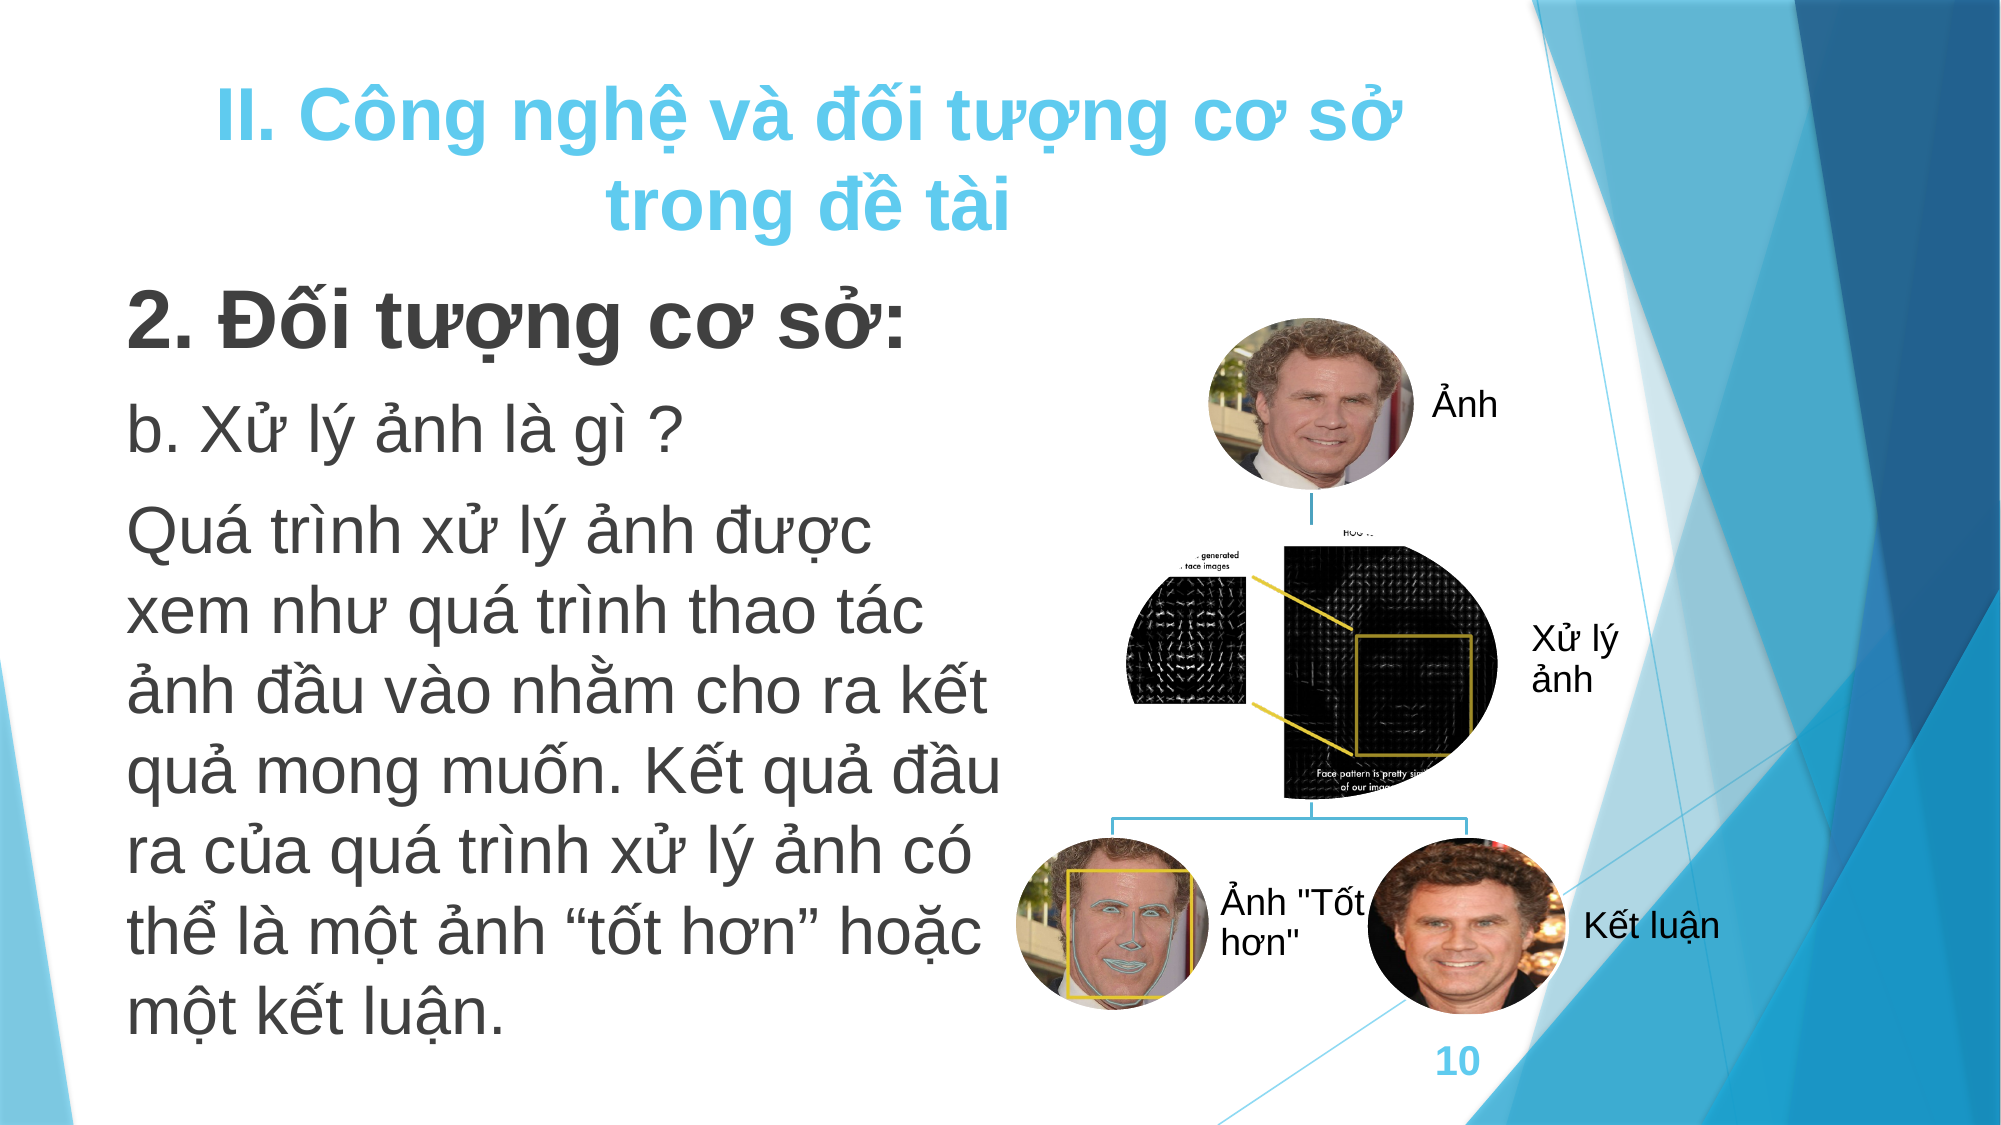

# II. Công nghệ và đối tượng cơ sở trong đề tài
2. Đối tượng cơ sở:
b. Xử lý ảnh là gì ?
Quá trình xử lý ảnh được xem như quá trình thao tác ảnh đầu vào nhằm cho ra kết quả mong muốn. Kết quả đầu ra của quá trình xử lý ảnh có thể là một ảnh “tốt hơn” hoặc một kết luận.
Ảnh
Xử lý ảnh
Ảnh "Tốt hơn"
Kết luận
10